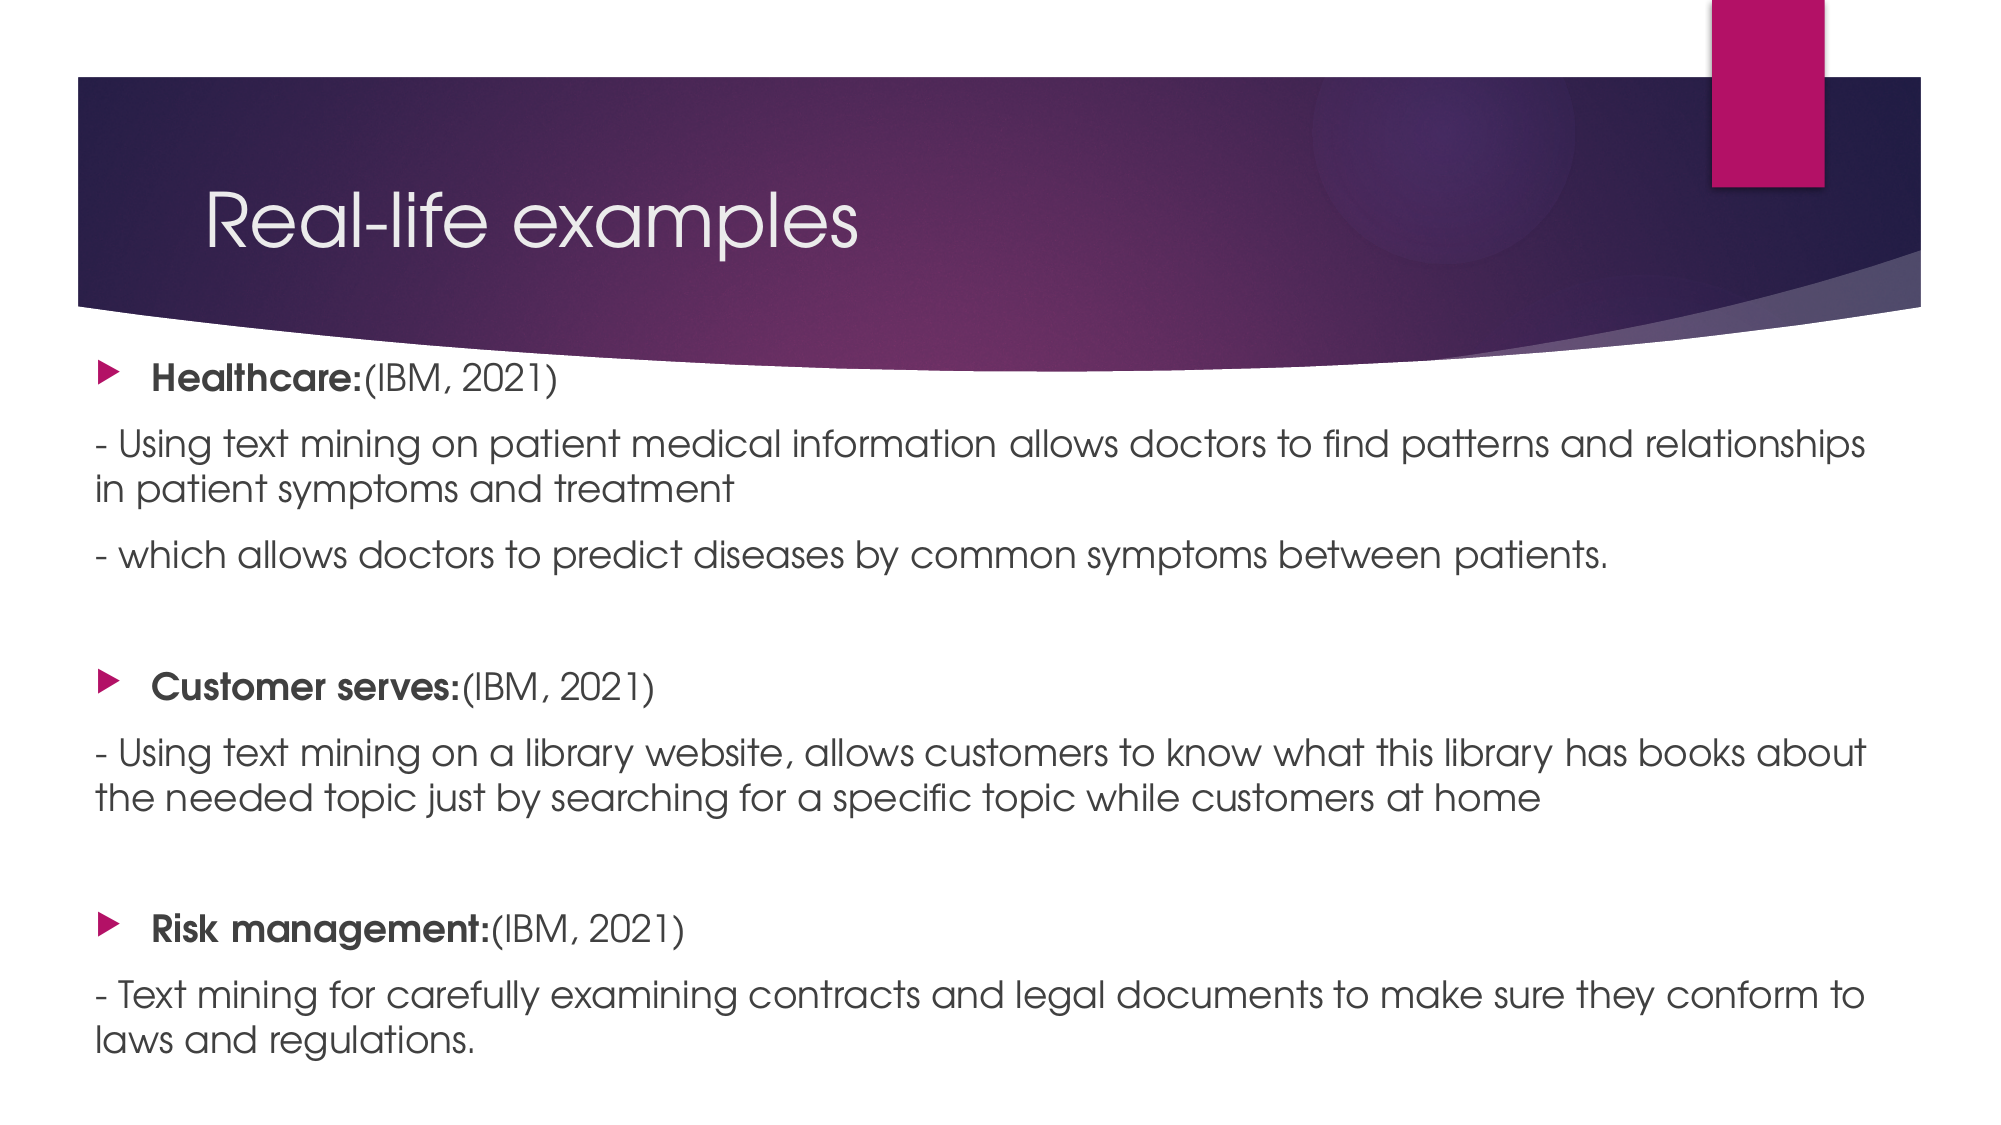

# Real-life examples
Healthcare:(IBM, 2021)
- Using text mining on patient medical information allows doctors to find patterns and relationships in patient symptoms and treatment
- which allows doctors to predict diseases by common symptoms between patients.

Customer serves:(IBM, 2021)
- Using text mining on a library website, allows customers to know what this library has books about the needed topic just by searching for a specific topic while customers at home

Risk management:(IBM, 2021)
- Text mining for carefully examining contracts and legal documents to make sure they conform to laws and regulations.